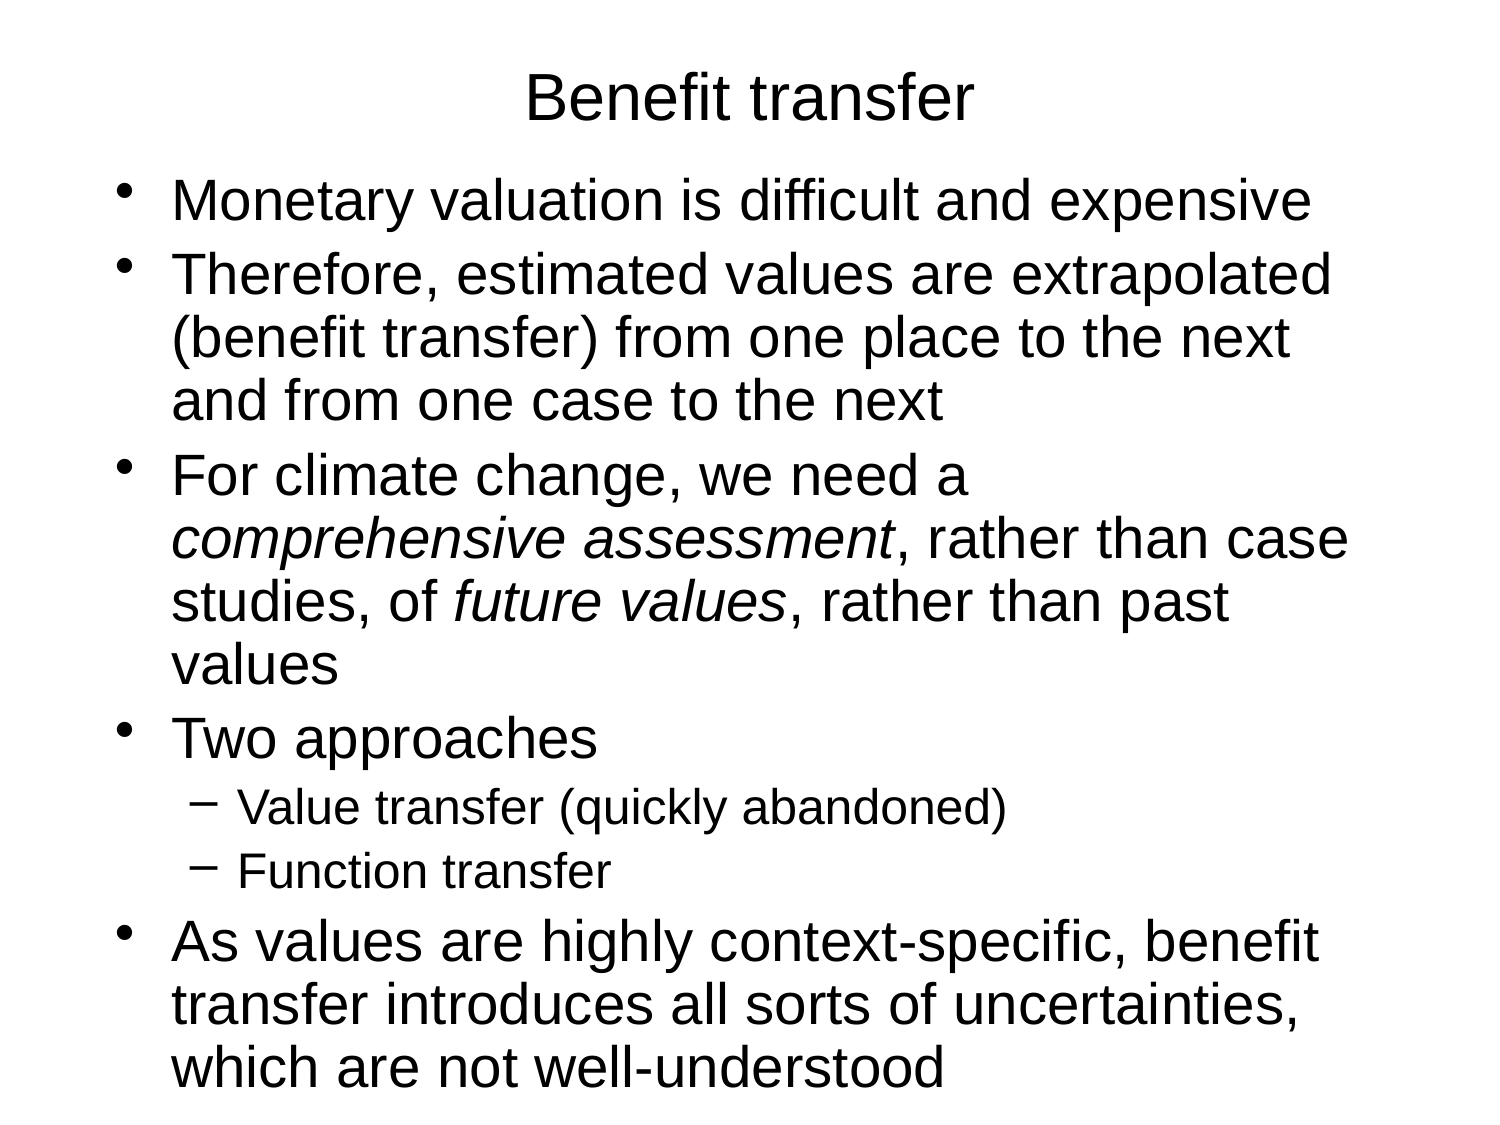

# Benefit transfer
Monetary valuation is difficult and expensive
Therefore, estimated values are extrapolated (benefit transfer) from one place to the next and from one case to the next
For climate change, we need a comprehensive assessment, rather than case studies, of future values, rather than past values
Two approaches
Value transfer (quickly abandoned)
Function transfer
As values are highly context-specific, benefit transfer introduces all sorts of uncertainties, which are not well-understood